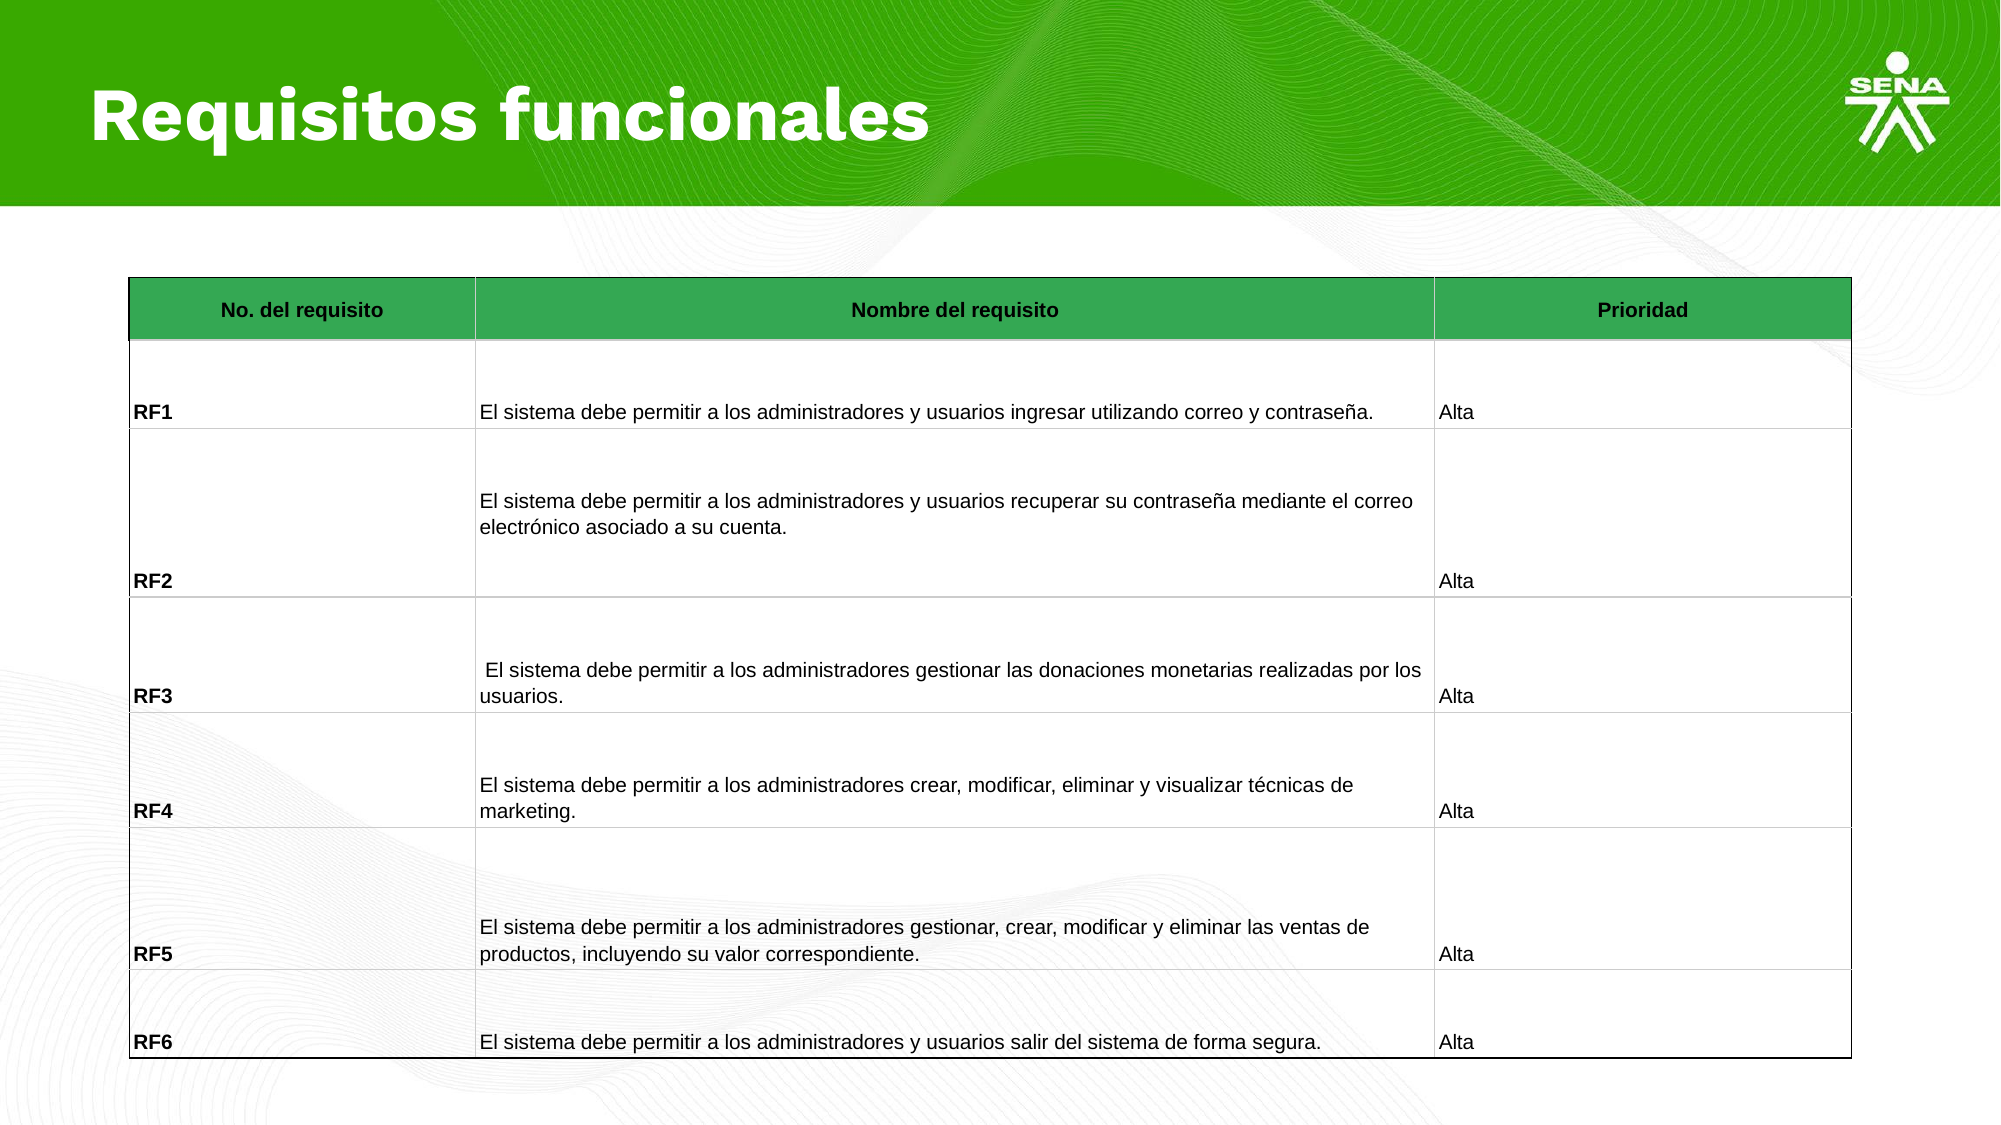

Requisitos funcionales
| No. del requisito | Nombre del requisito | Prioridad |
| --- | --- | --- |
| RF1 | El sistema debe permitir a los administradores y usuarios ingresar utilizando correo y contraseña. | Alta |
| RF2 | El sistema debe permitir a los administradores y usuarios recuperar su contraseña mediante el correo electrónico asociado a su cuenta. | Alta |
| RF3 | El sistema debe permitir a los administradores gestionar las donaciones monetarias realizadas por los usuarios. | Alta |
| RF4 | El sistema debe permitir a los administradores crear, modificar, eliminar y visualizar técnicas de marketing. | Alta |
| RF5 | El sistema debe permitir a los administradores gestionar, crear, modificar y eliminar las ventas de productos, incluyendo su valor correspondiente. | Alta |
| RF6 | El sistema debe permitir a los administradores y usuarios salir del sistema de forma segura. | Alta |